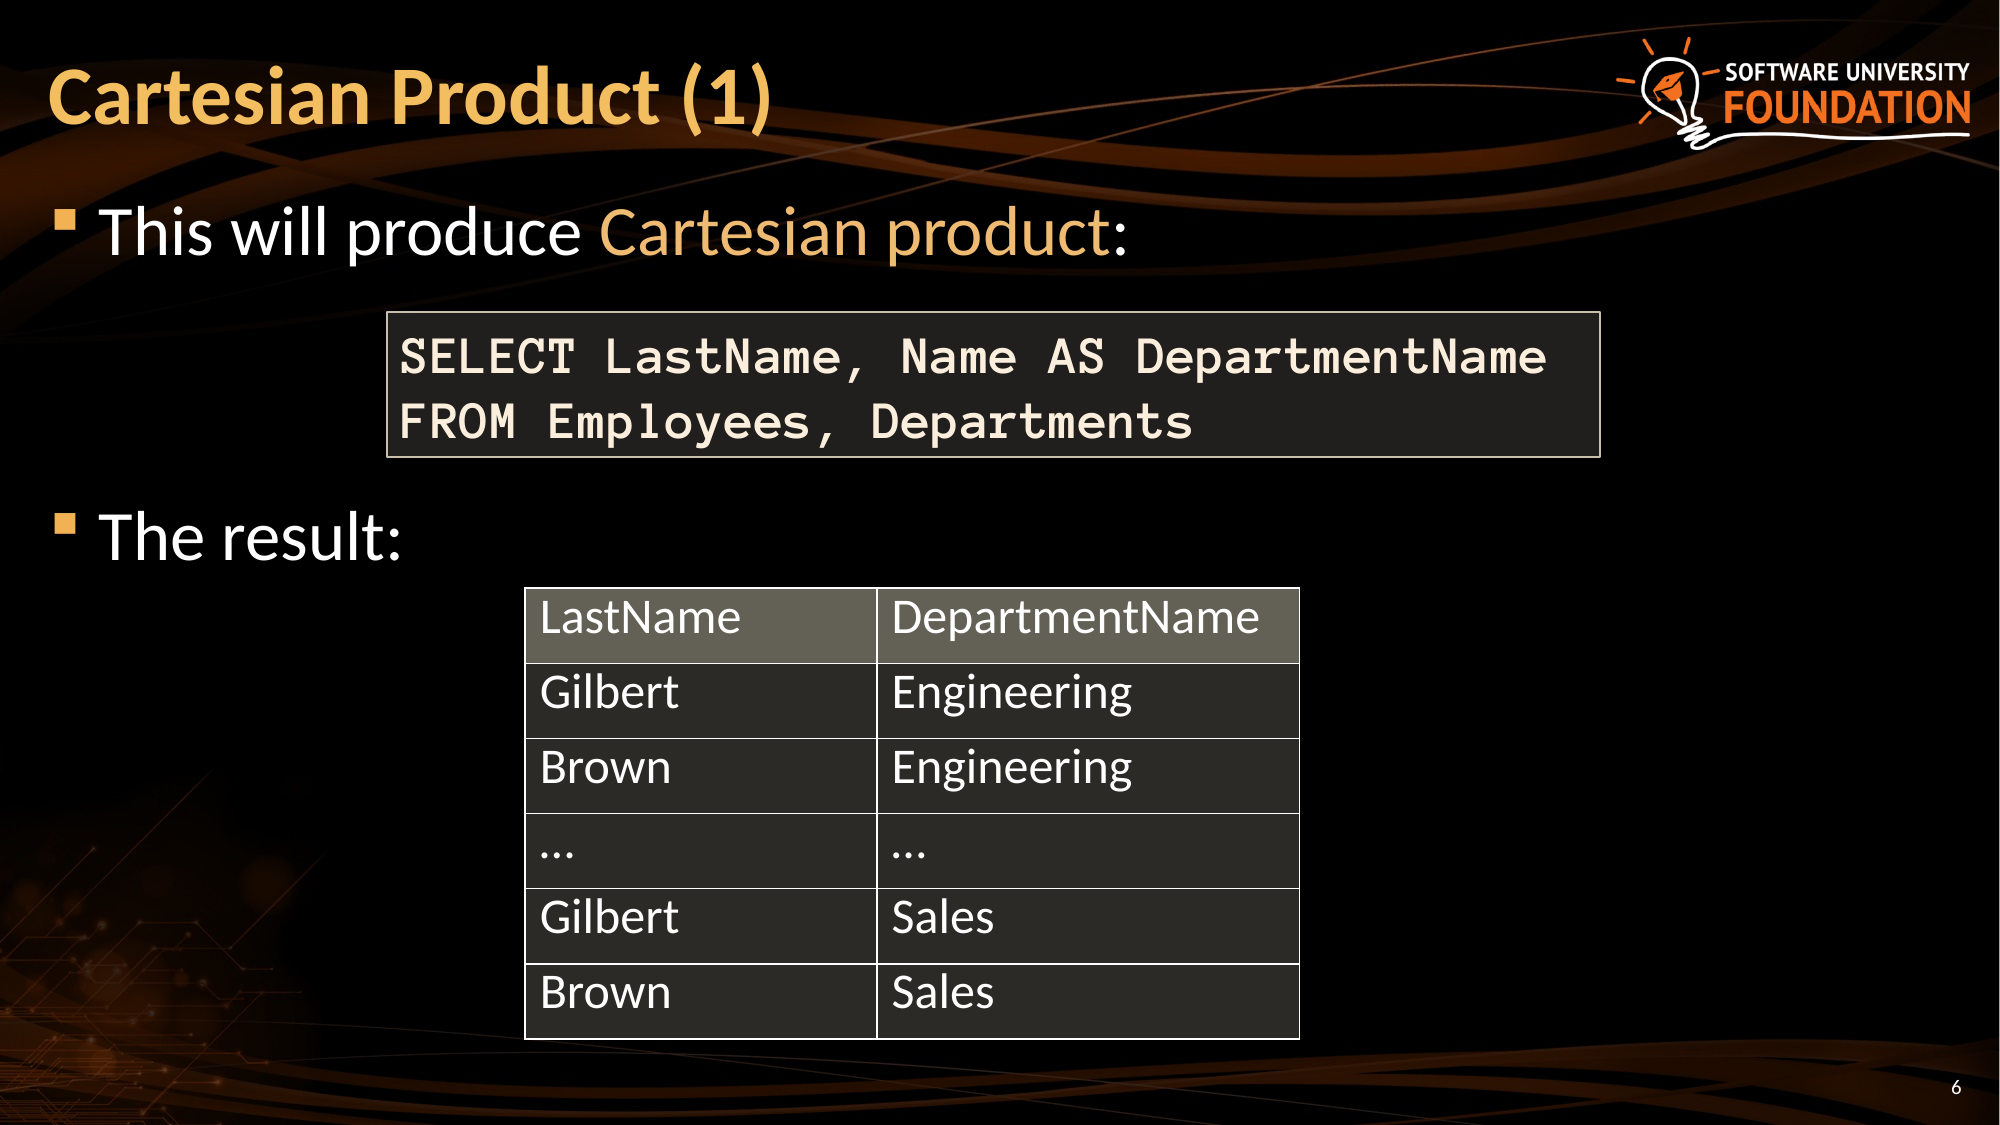

# Cartesian Product (1)
This will produce Cartesian product:

The result:
SELECT LastName, Name AS DepartmentName
FROM Employees, Departments
| LastName | DepartmentName |
| --- | --- |
| Gilbert | Engineering |
| Brown | Engineering |
| … | … |
| Gilbert | Sales |
| Brown | Sales |
6